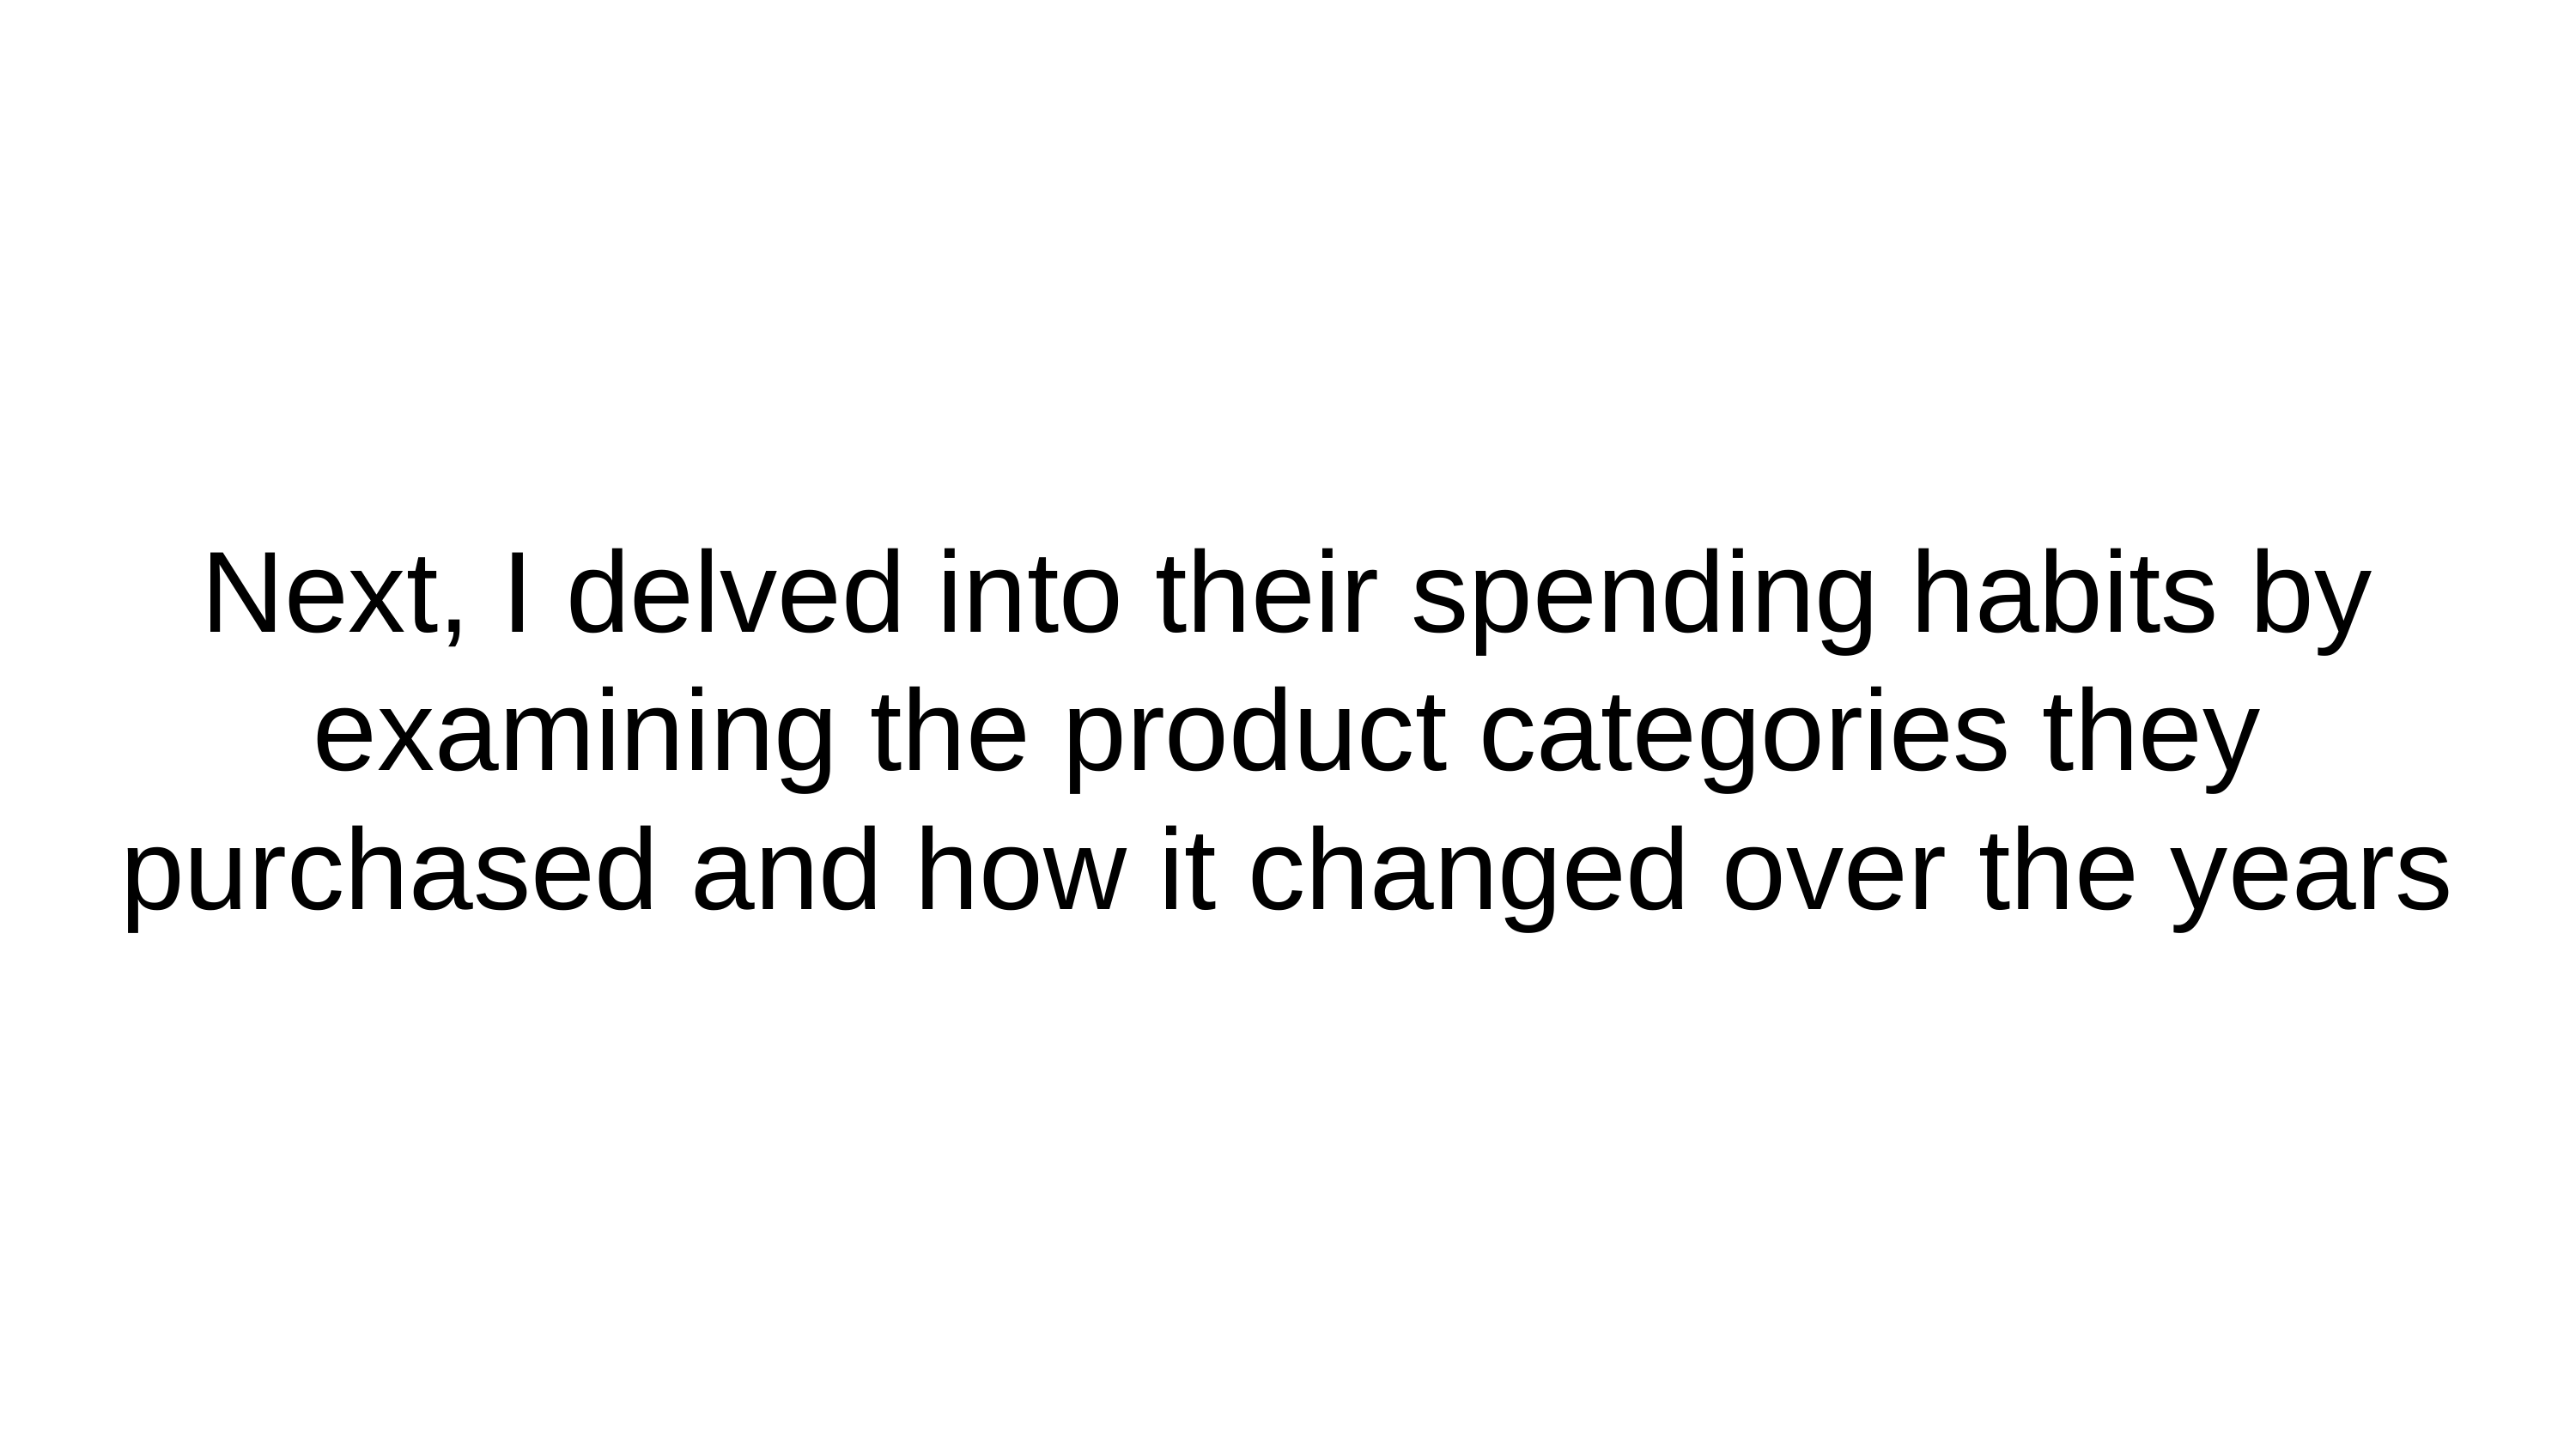

Next, I delved into their spending habits by examining the product categories they purchased and how it changed over the years